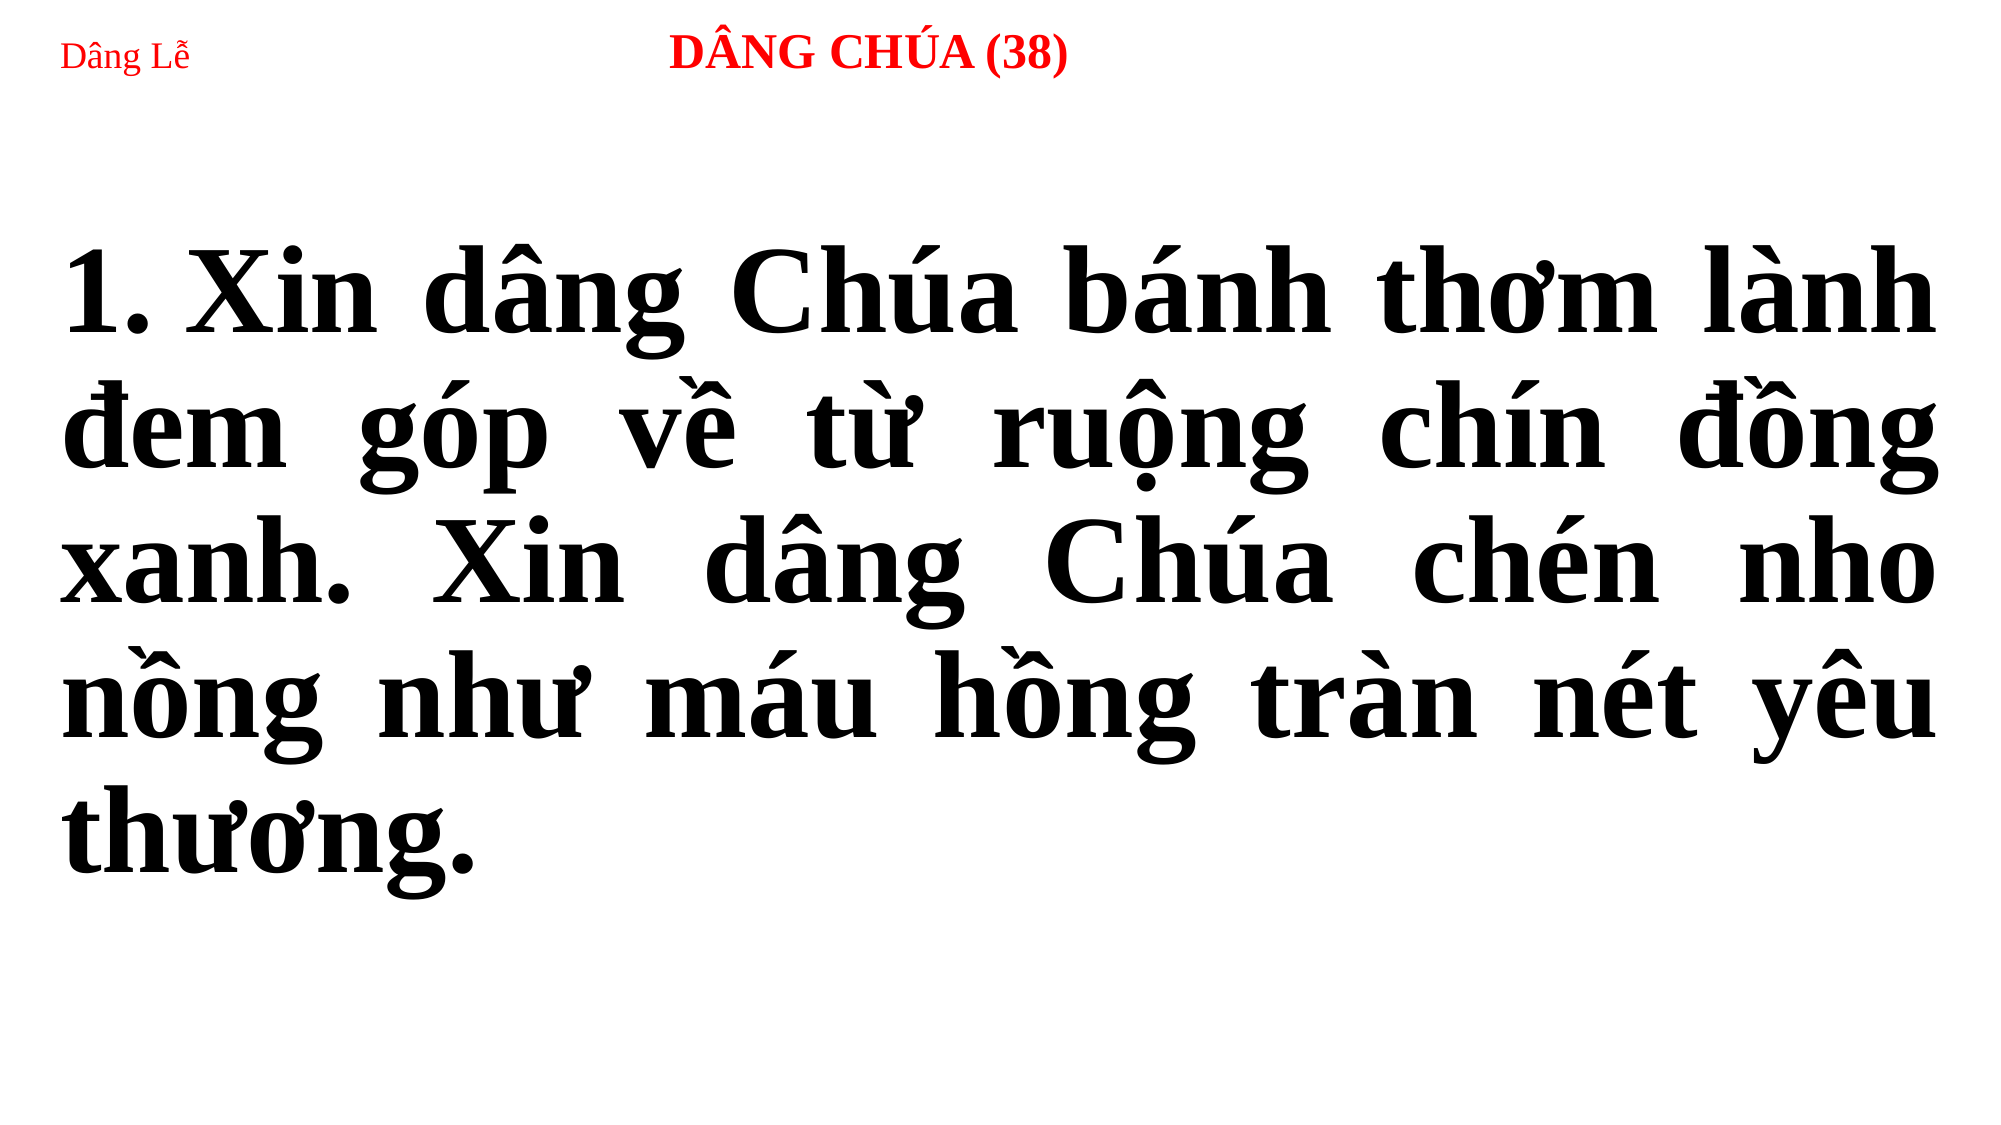

# Dâng Lễ                                   	 DÂNG CHÚA (38)
1. Xin dâng Chúa bánh thơm lành đem góp về từ ruộng chín đồng xanh. Xin dâng Chúa chén nho nồng như máu hồng tràn nét yêu thương.